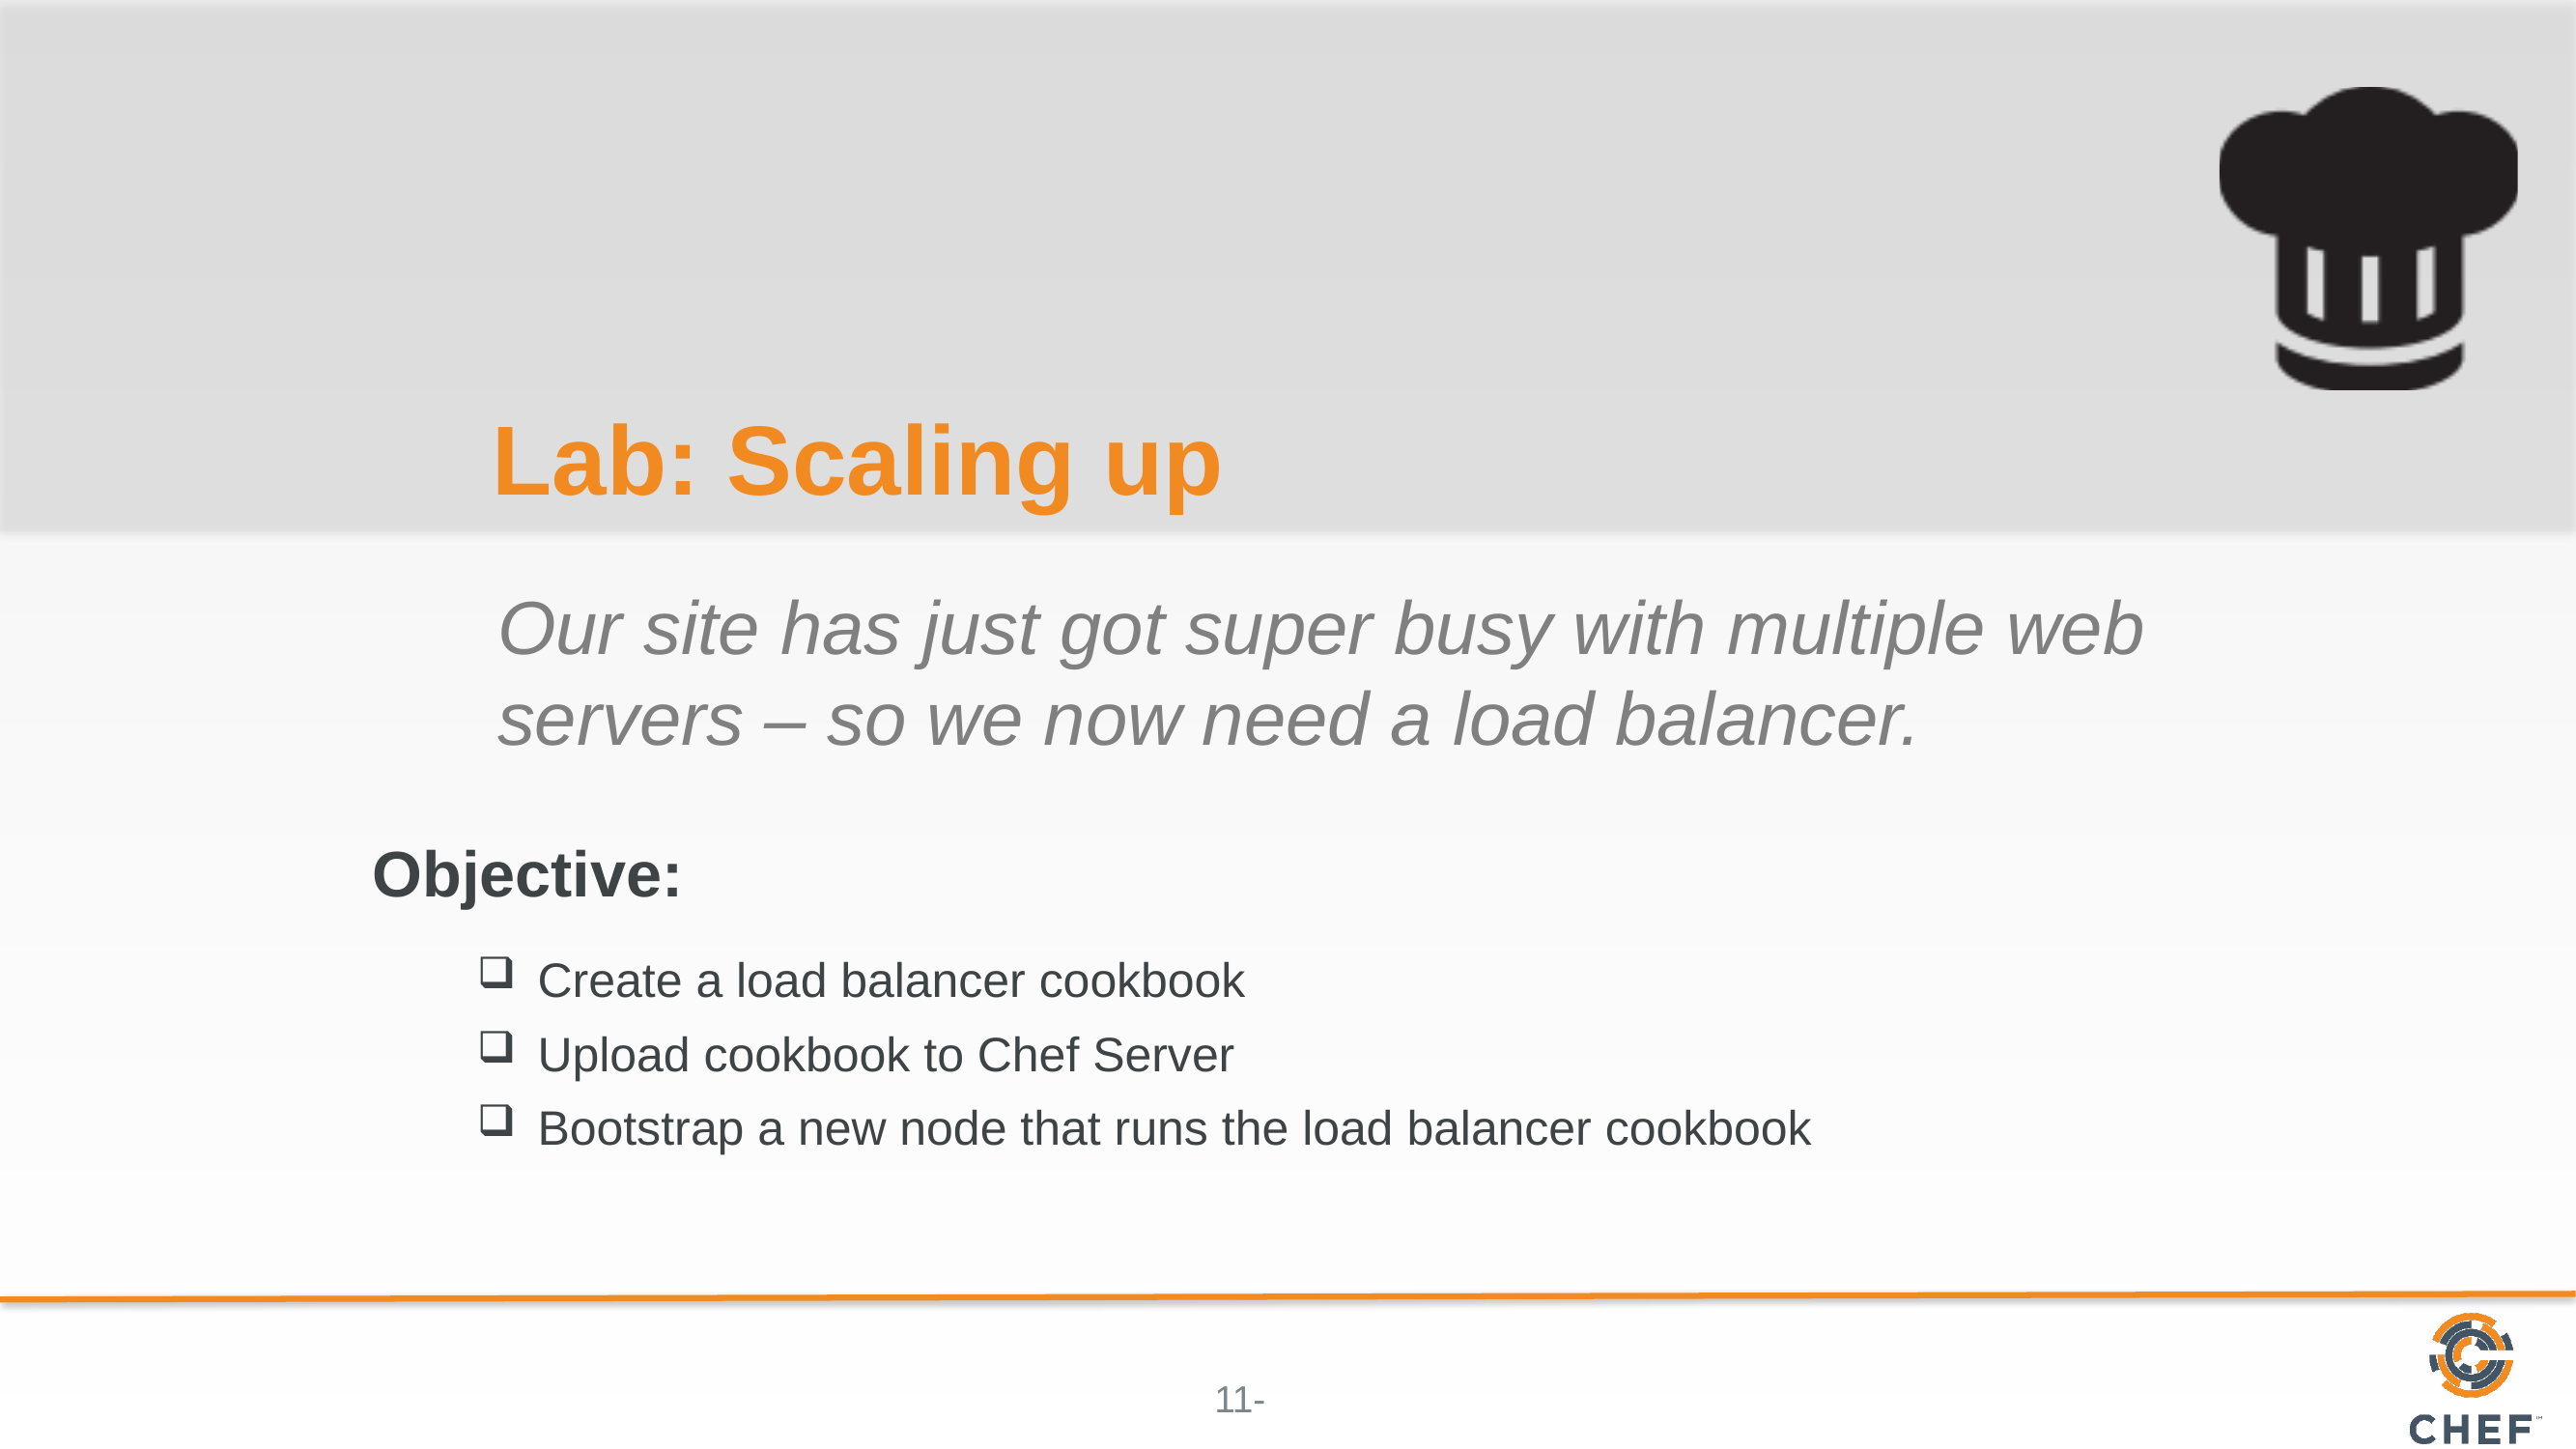

# Lab: Scaling up
Our site has just got super busy with multiple web servers – so we now need a load balancer.
Create a load balancer cookbook
Upload cookbook to Chef Server
Bootstrap a new node that runs the load balancer cookbook